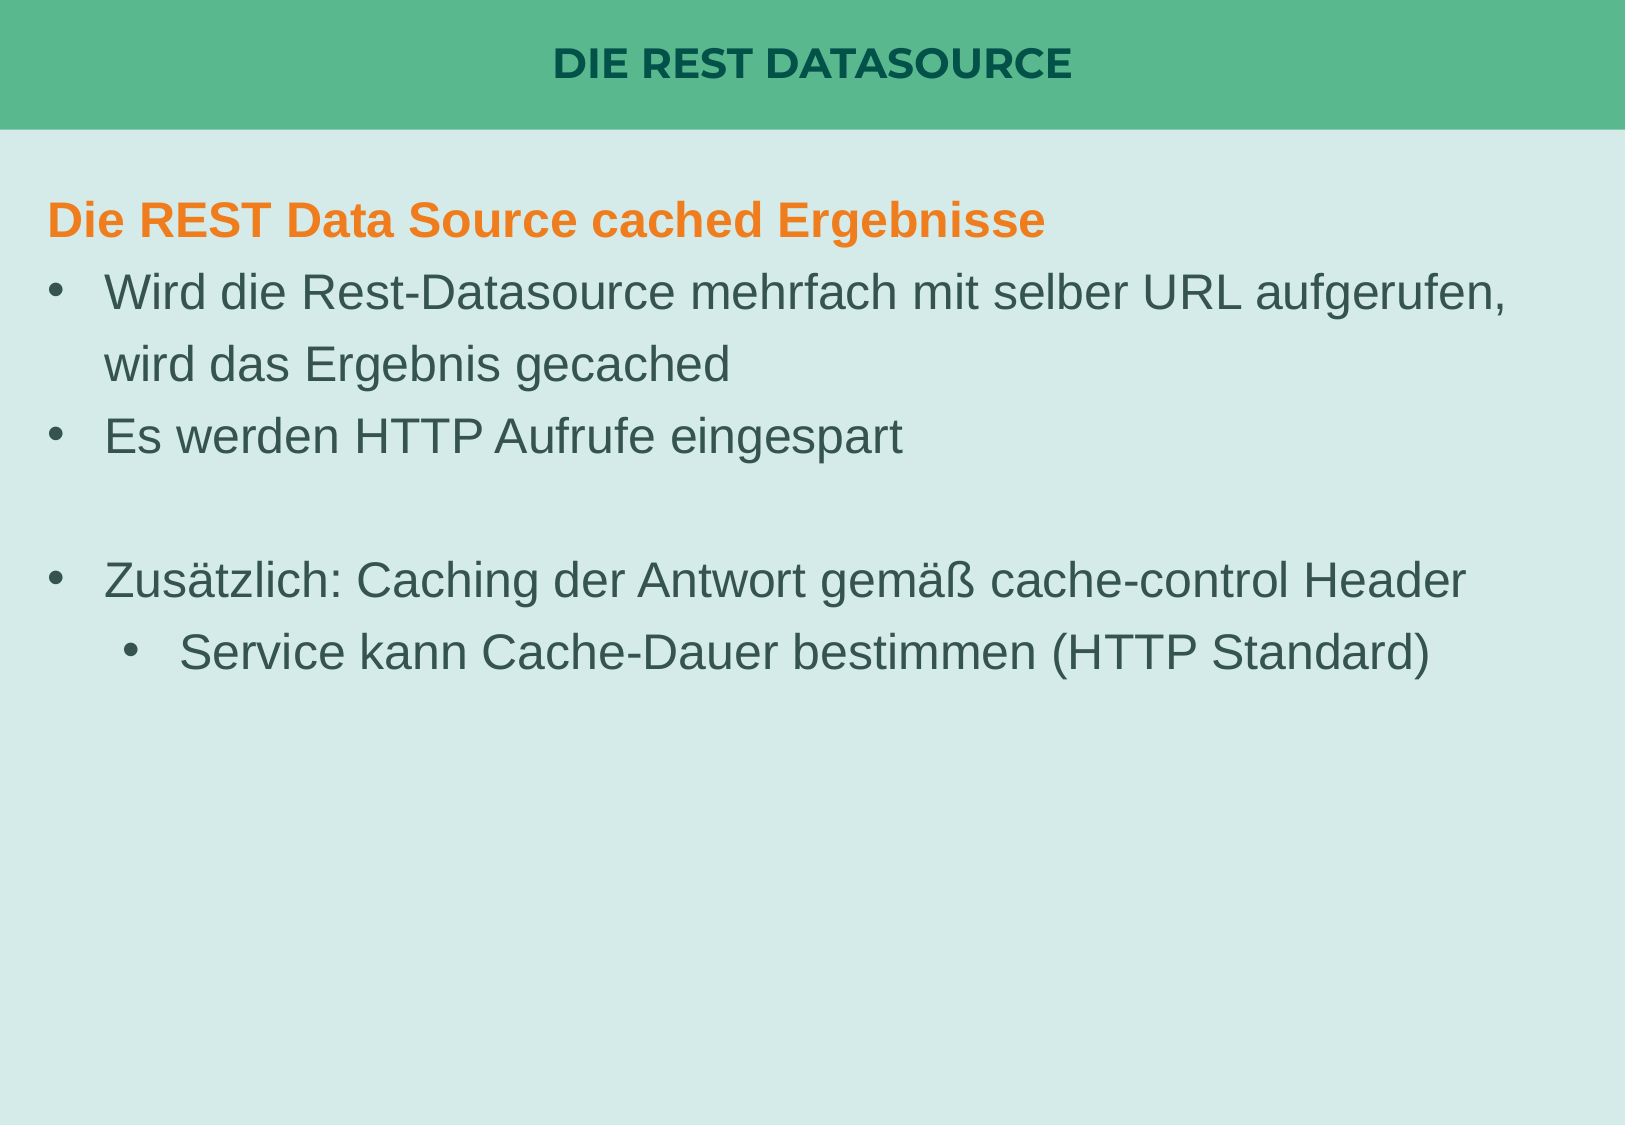

# Die REST DataSource
Die REST Data Source cached Ergebnisse
Wird die Rest-Datasource mehrfach mit selber URL aufgerufen, wird das Ergebnis gecached
Es werden HTTP Aufrufe eingespart

Zusätzlich: Caching der Antwort gemäß cache-control Header
Service kann Cache-Dauer bestimmen (HTTP Standard)